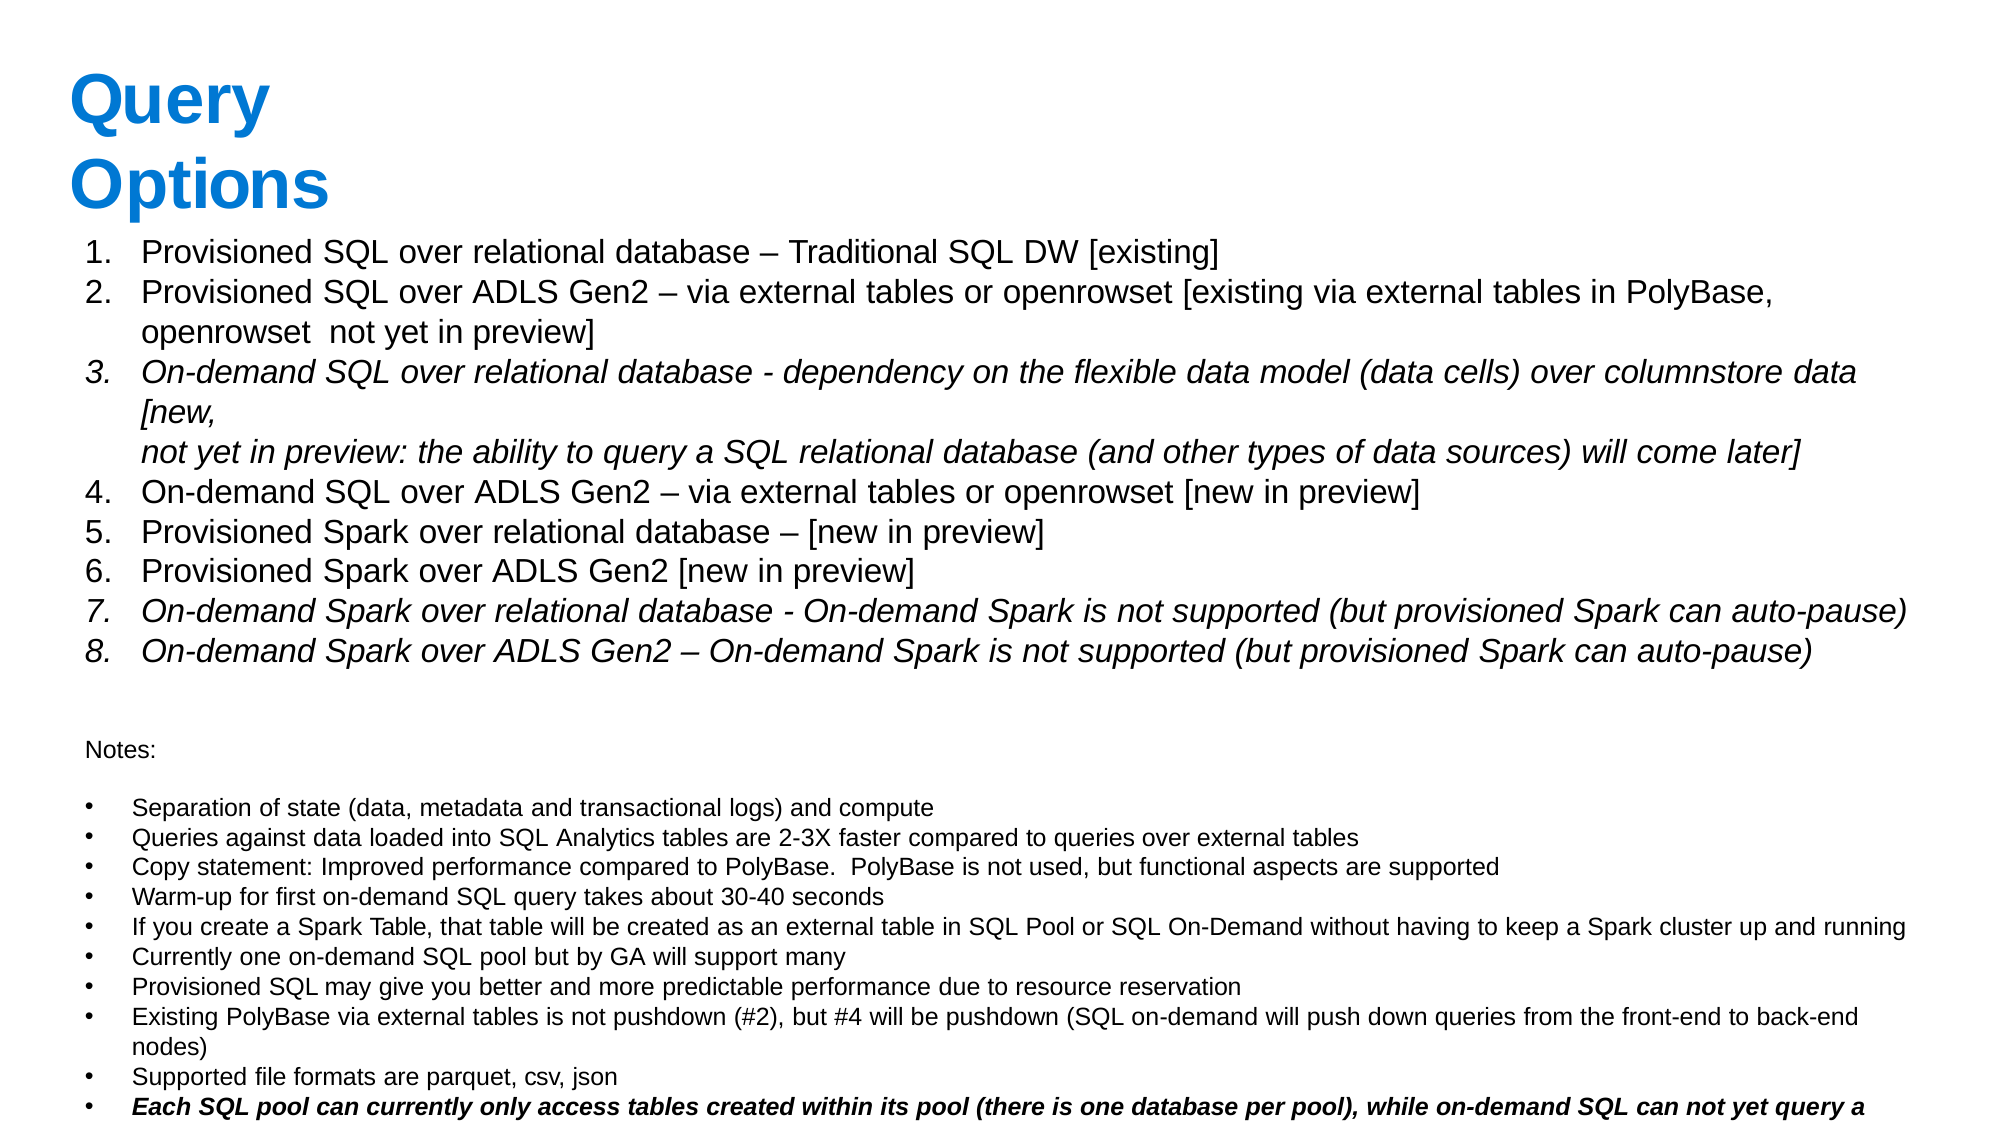

# Query Options
Provisioned SQL over relational database – Traditional SQL DW [existing]
Provisioned SQL over ADLS Gen2 – via external tables or openrowset [existing via external tables in PolyBase, openrowset  not yet in preview]
On-demand SQL over relational database - dependency on the flexible data model (data cells) over columnstore data [new,
not yet in preview: the ability to query a SQL relational database (and other types of data sources) will come later]
On-demand SQL over ADLS Gen2 – via external tables or openrowset [new in preview]
Provisioned Spark over relational database – [new in preview]
Provisioned Spark over ADLS Gen2 [new in preview]
On-demand Spark over relational database - On-demand Spark is not supported (but provisioned Spark can auto-pause)
On-demand Spark over ADLS Gen2 – On-demand Spark is not supported (but provisioned Spark can auto-pause)
Notes:

Separation of state (data, metadata and transactional logs) and compute
Queries against data loaded into SQL Analytics tables are 2-3X faster compared to queries over external tables
Copy statement: Improved performance compared to PolyBase. PolyBase is not used, but functional aspects are supported
Warm-up for first on-demand SQL query takes about 30-40 seconds
If you create a Spark Table, that table will be created as an external table in SQL Pool or SQL On-Demand without having to keep a Spark cluster up and running
Currently one on-demand SQL pool but by GA will support many
Provisioned SQL may give you better and more predictable performance due to resource reservation
Existing PolyBase via external tables is not pushdown (#2), but #4 will be pushdown (SQL on-demand will push down queries from the front-end to back-end nodes)
Supported file formats are parquet, csv, json
Each SQL pool can currently only access tables created within its pool (there is one database per pool), while on-demand SQL can not yet query a database